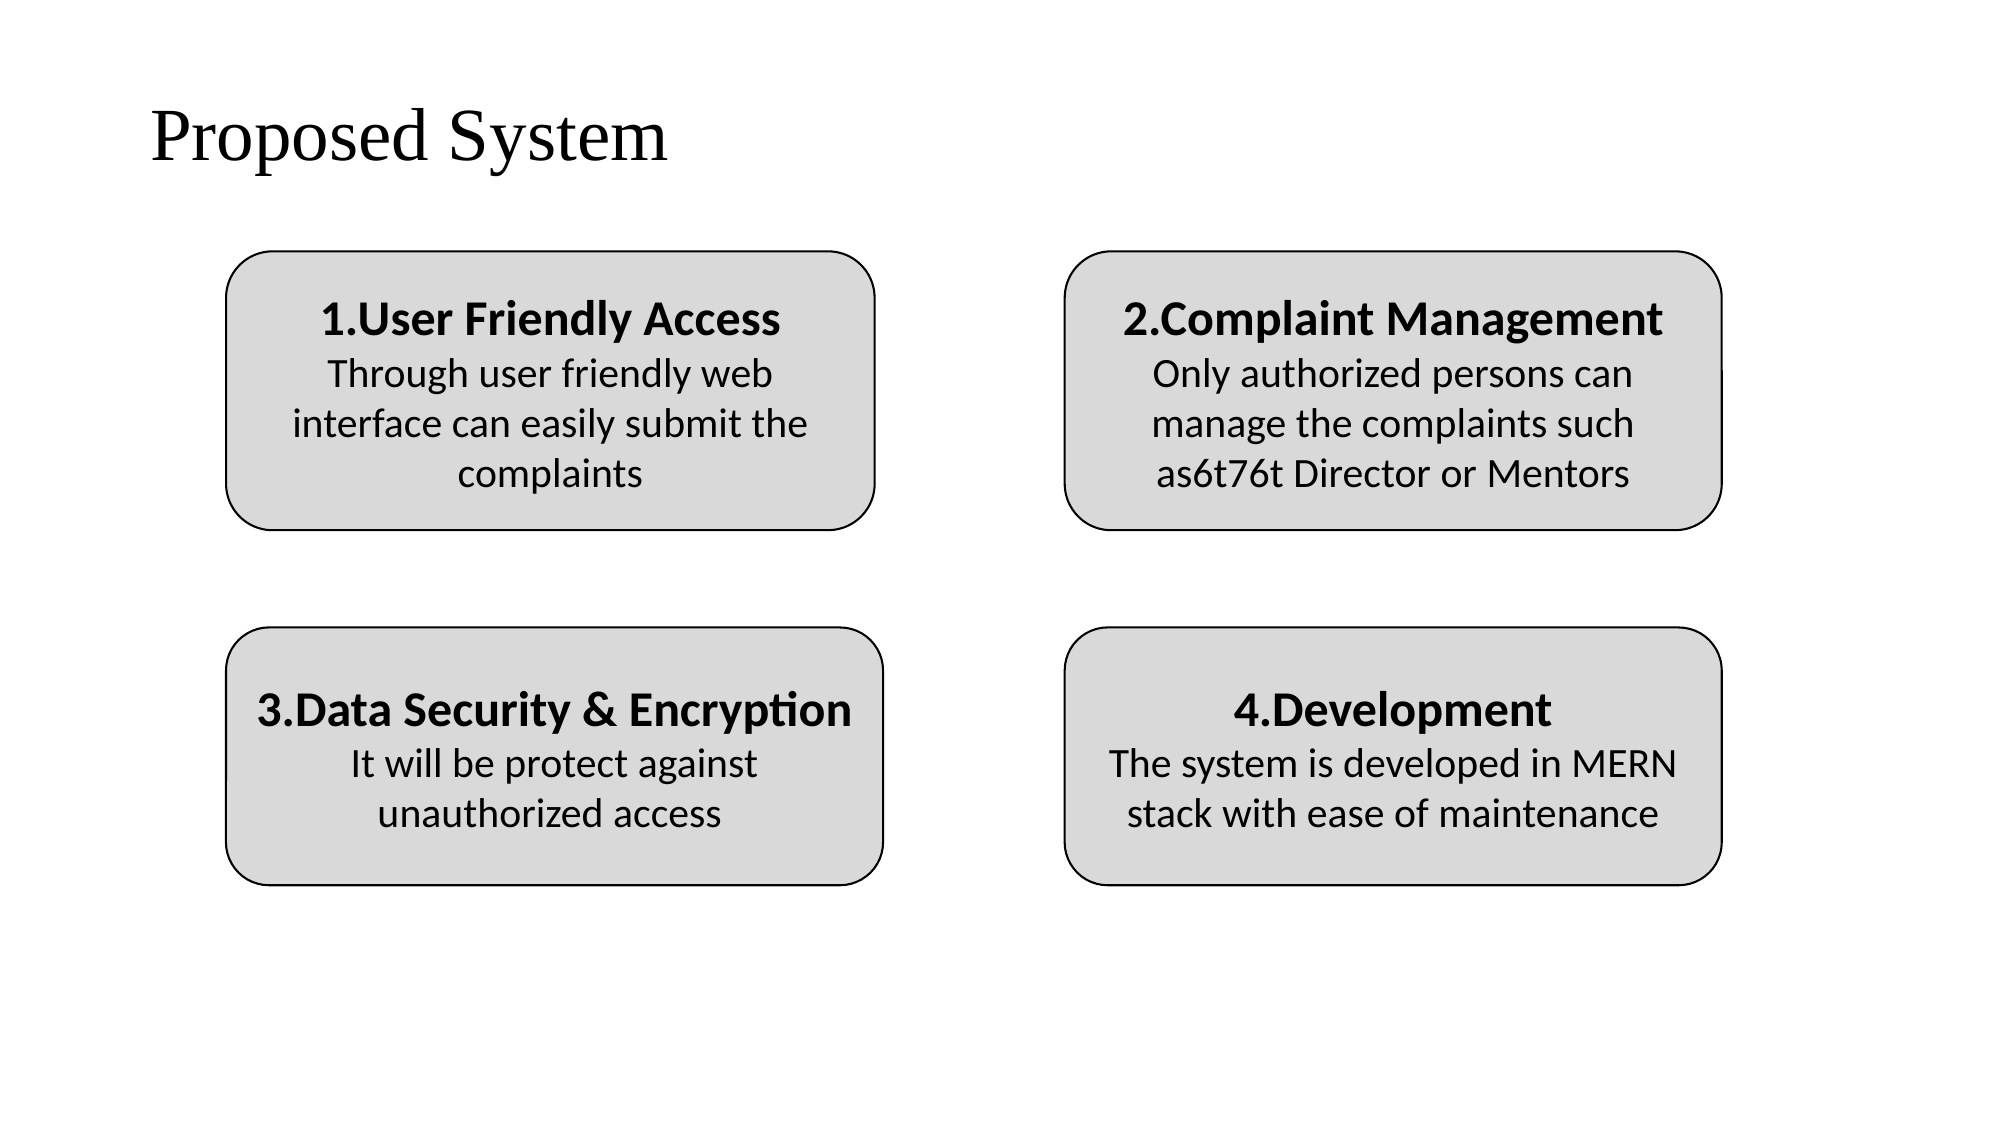

Proposed System
1.User Friendly Access
Through user friendly web interface can easily submit the complaints
2.Complaint Management
Only authorized persons can manage the complaints such as6t76t Director or Mentors
3.Data Security & Encryption
It will be protect against unauthorized access
4.Development
The system is developed in MERN stack with ease of maintenance